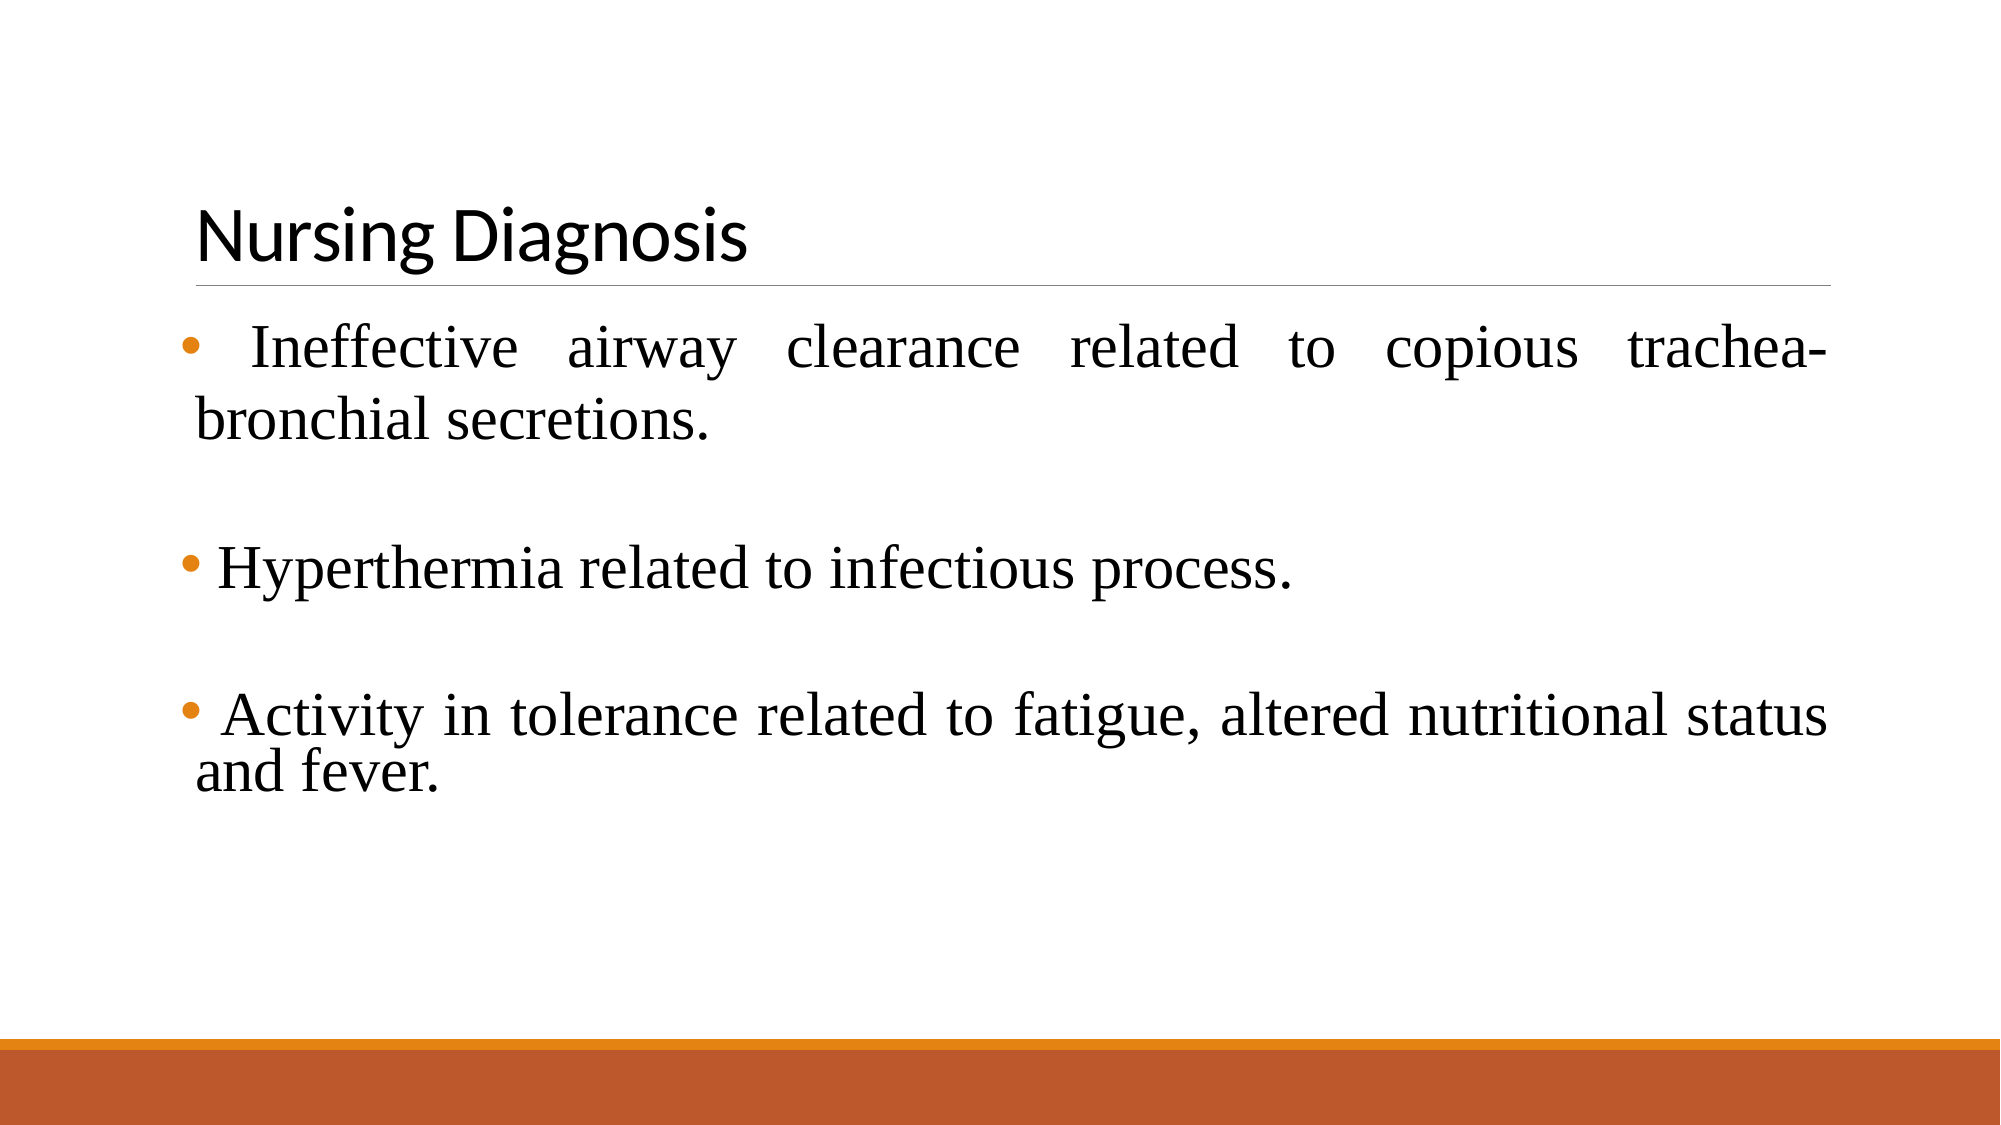

# Nursing Diagnosis
 Ineffective airway clearance related to copious trachea- bronchial secretions.

 Hyperthermia related to infectious process.

 Activity in tolerance related to fatigue, altered nutritional status and fever.